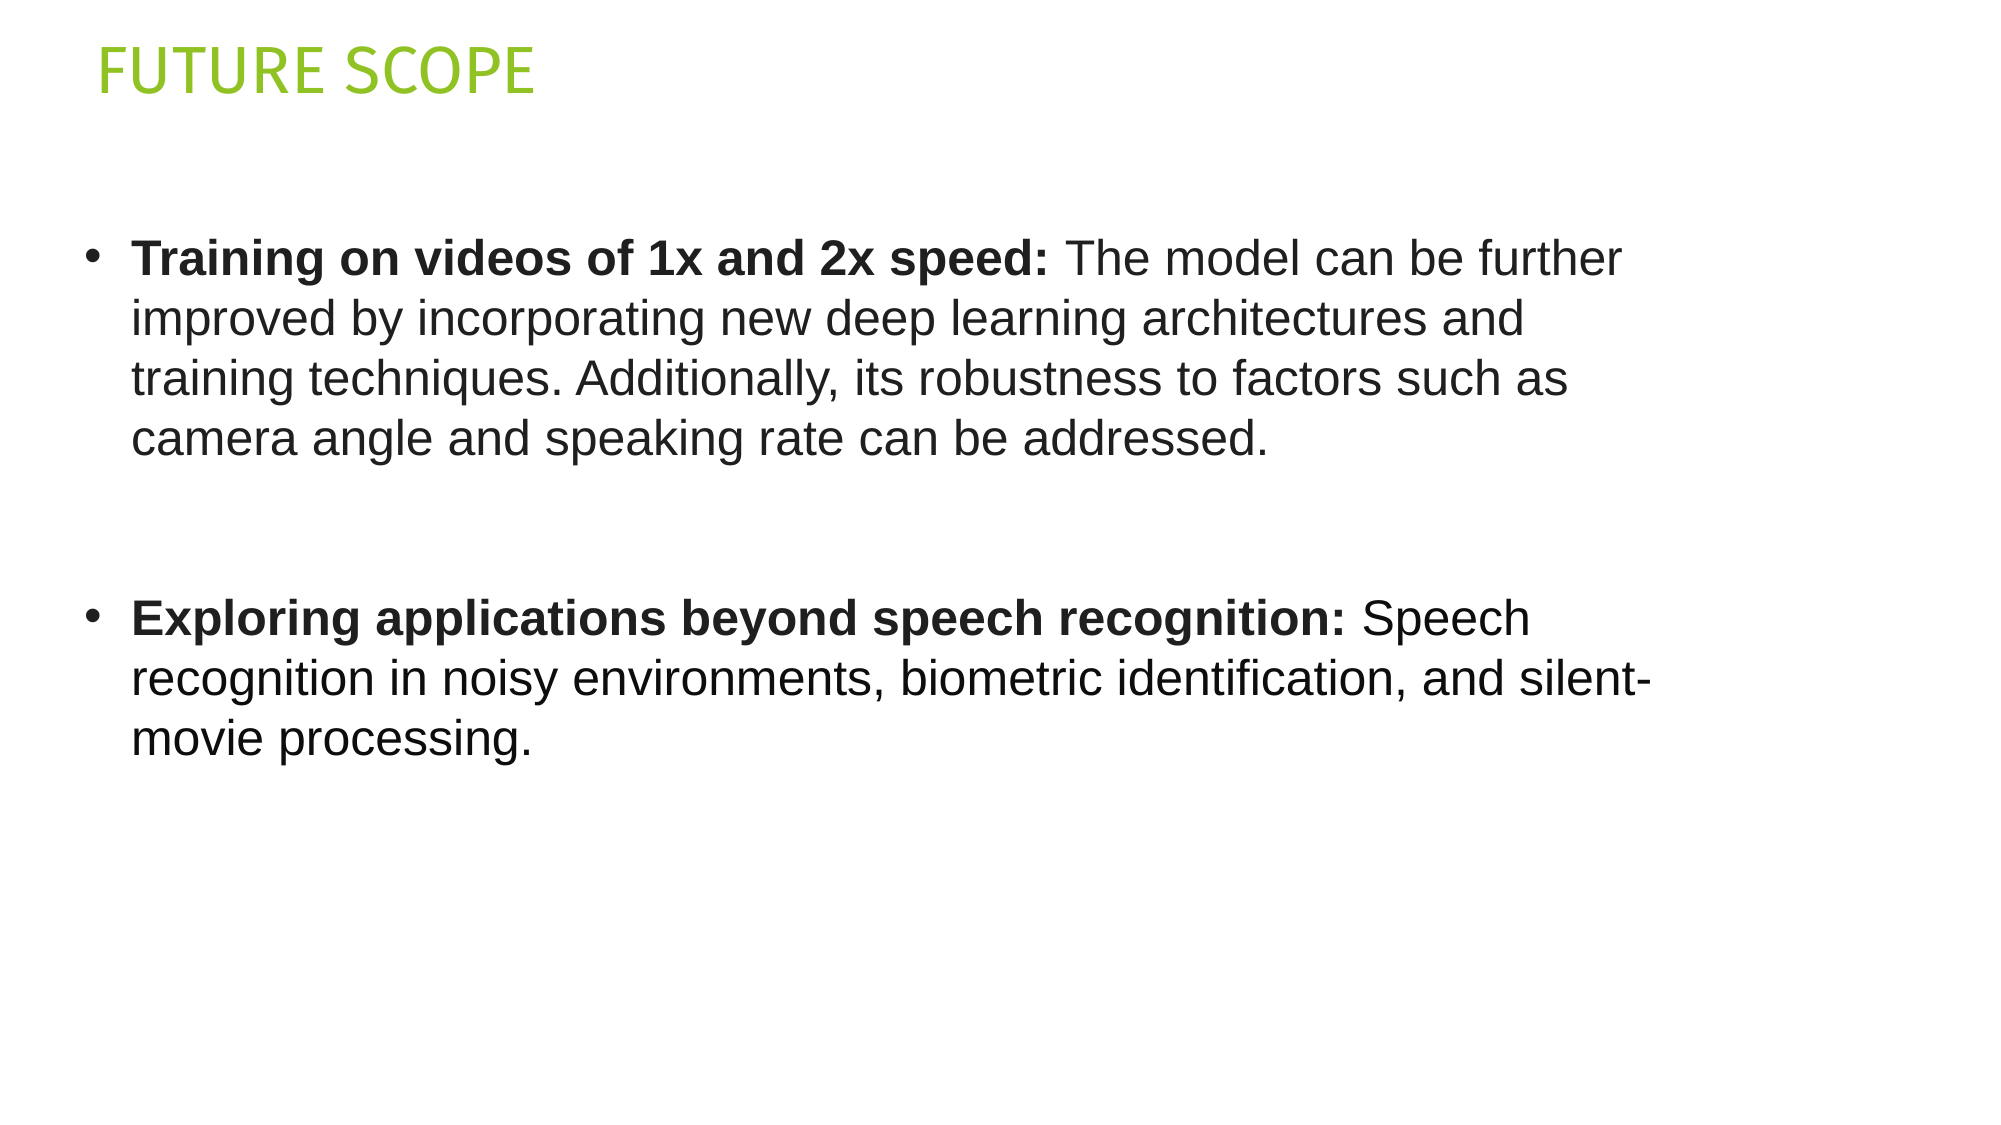

# FUTURE SCOPE
Training on videos of 1x and 2x speed: The model can be further improved by incorporating new deep learning architectures and training techniques. Additionally, its robustness to factors such as camera angle and speaking rate can be addressed.

Exploring applications beyond speech recognition: Speech recognition in noisy environments, biometric identification, and silent-movie processing.